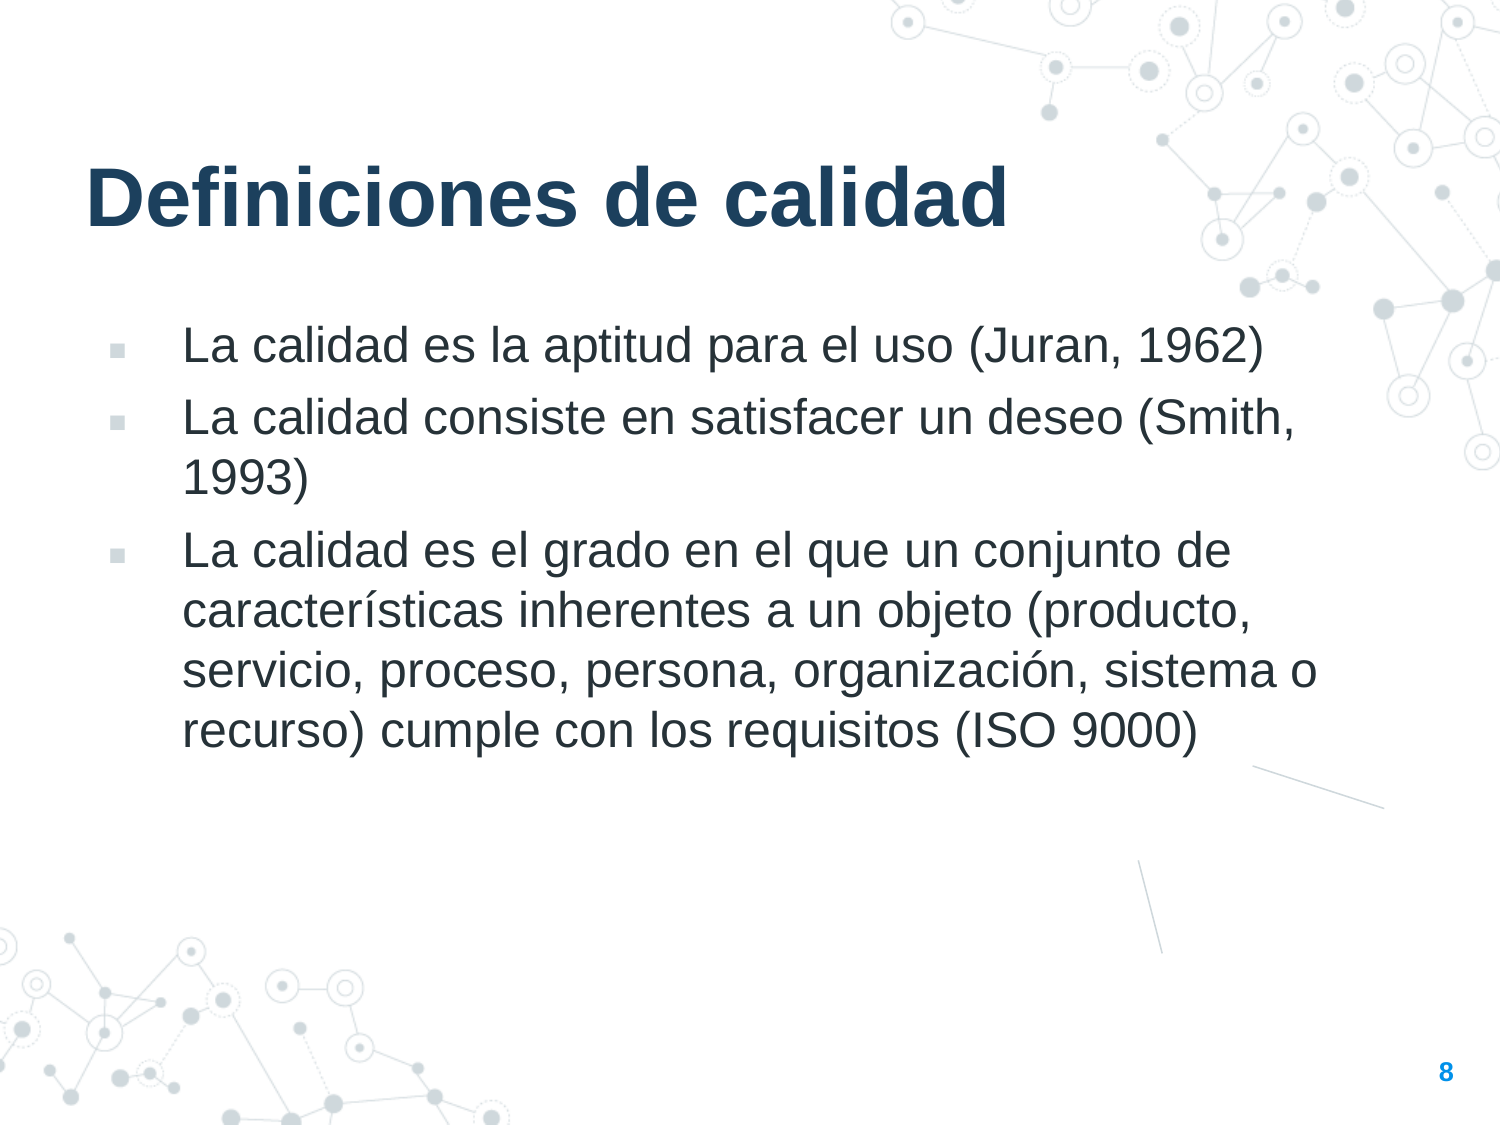

Definiciones de calidad
La calidad es la aptitud para el uso (Juran, 1962)
La calidad consiste en satisfacer un deseo (Smith, 1993)
La calidad es el grado en el que un conjunto de características inherentes a un objeto (producto, servicio, proceso, persona, organización, sistema o recurso) cumple con los requisitos (ISO 9000)

8